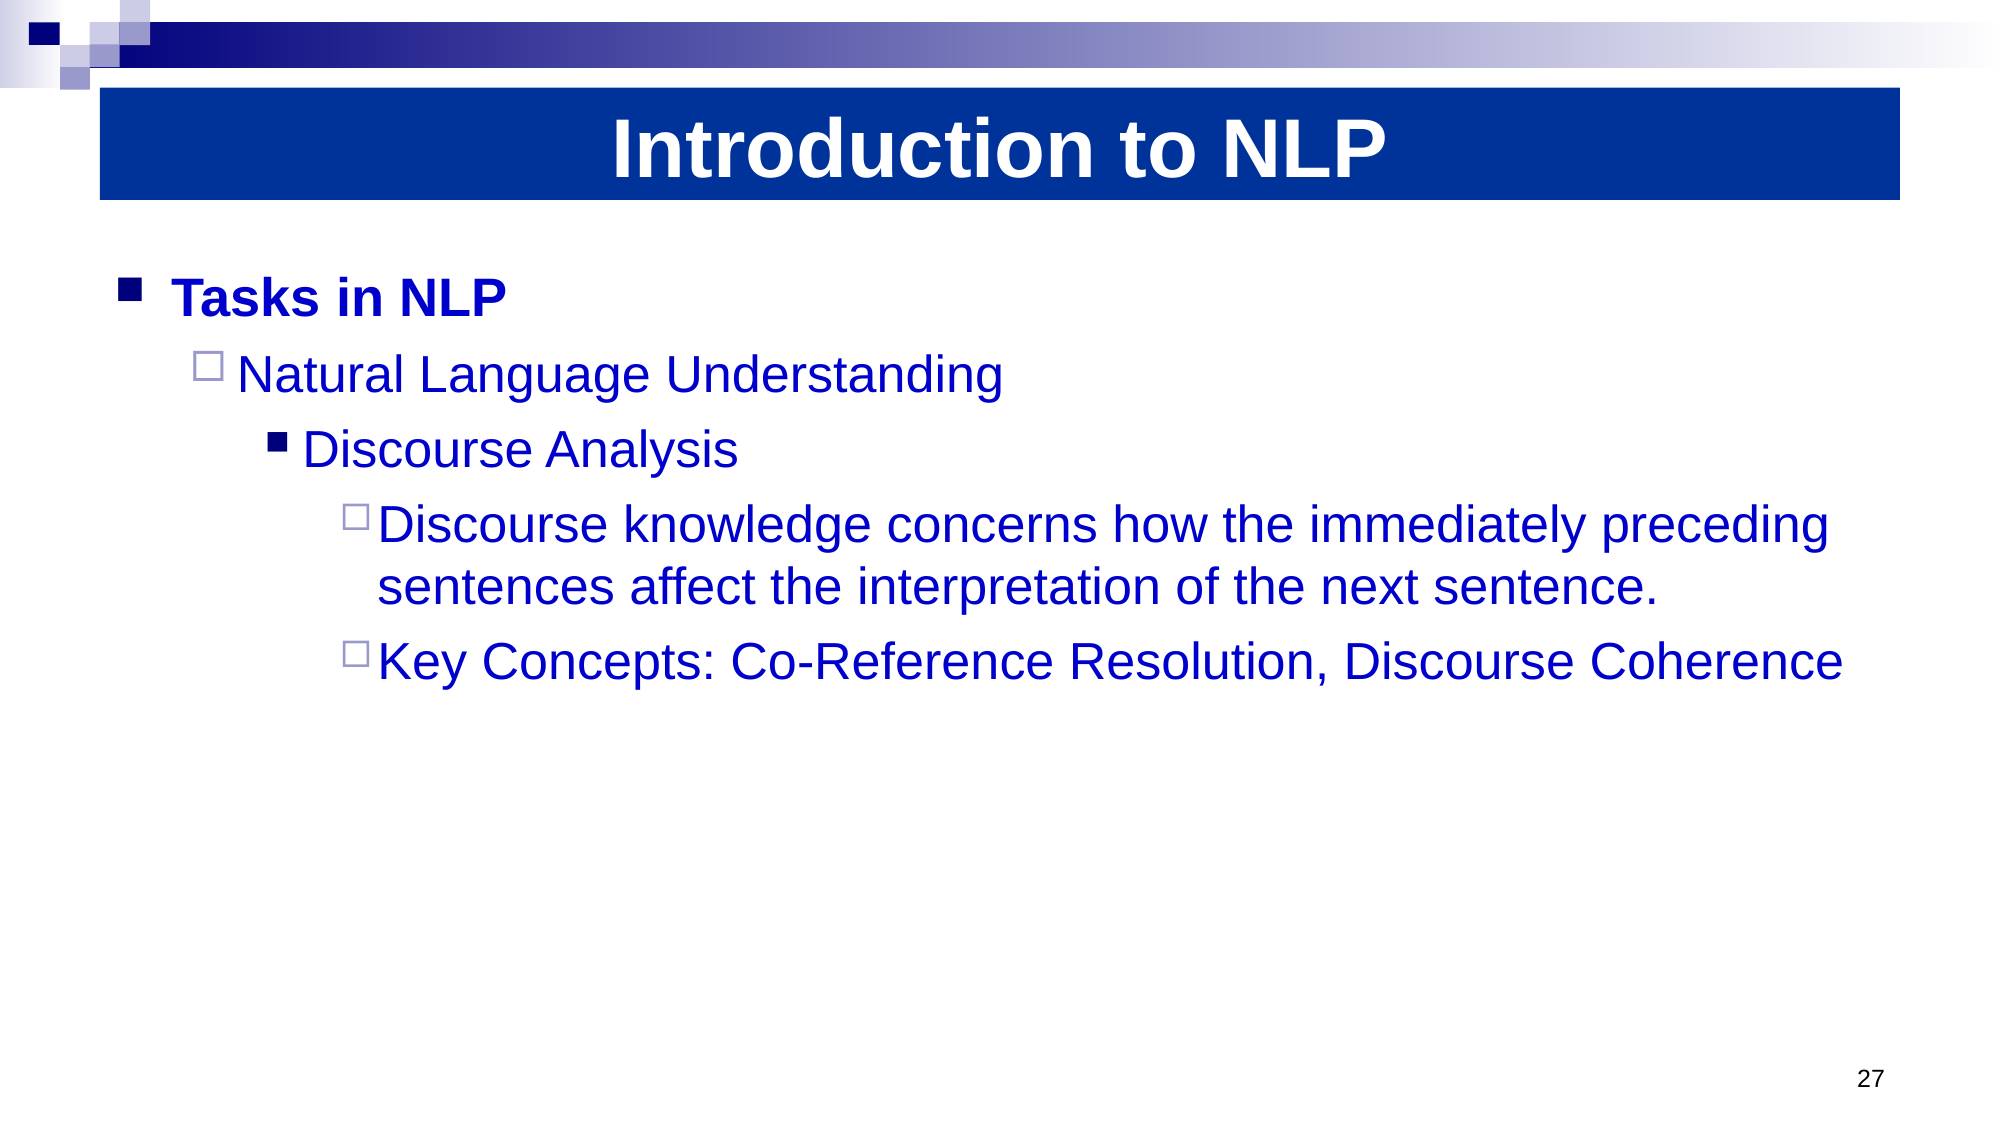

# Introduction to NLP
Tasks in NLP
Natural Language Understanding
Discourse Analysis
Discourse knowledge concerns how the immediately preceding sentences affect the interpretation of the next sentence.
Key Concepts: Co-Reference Resolution, Discourse Coherence
27